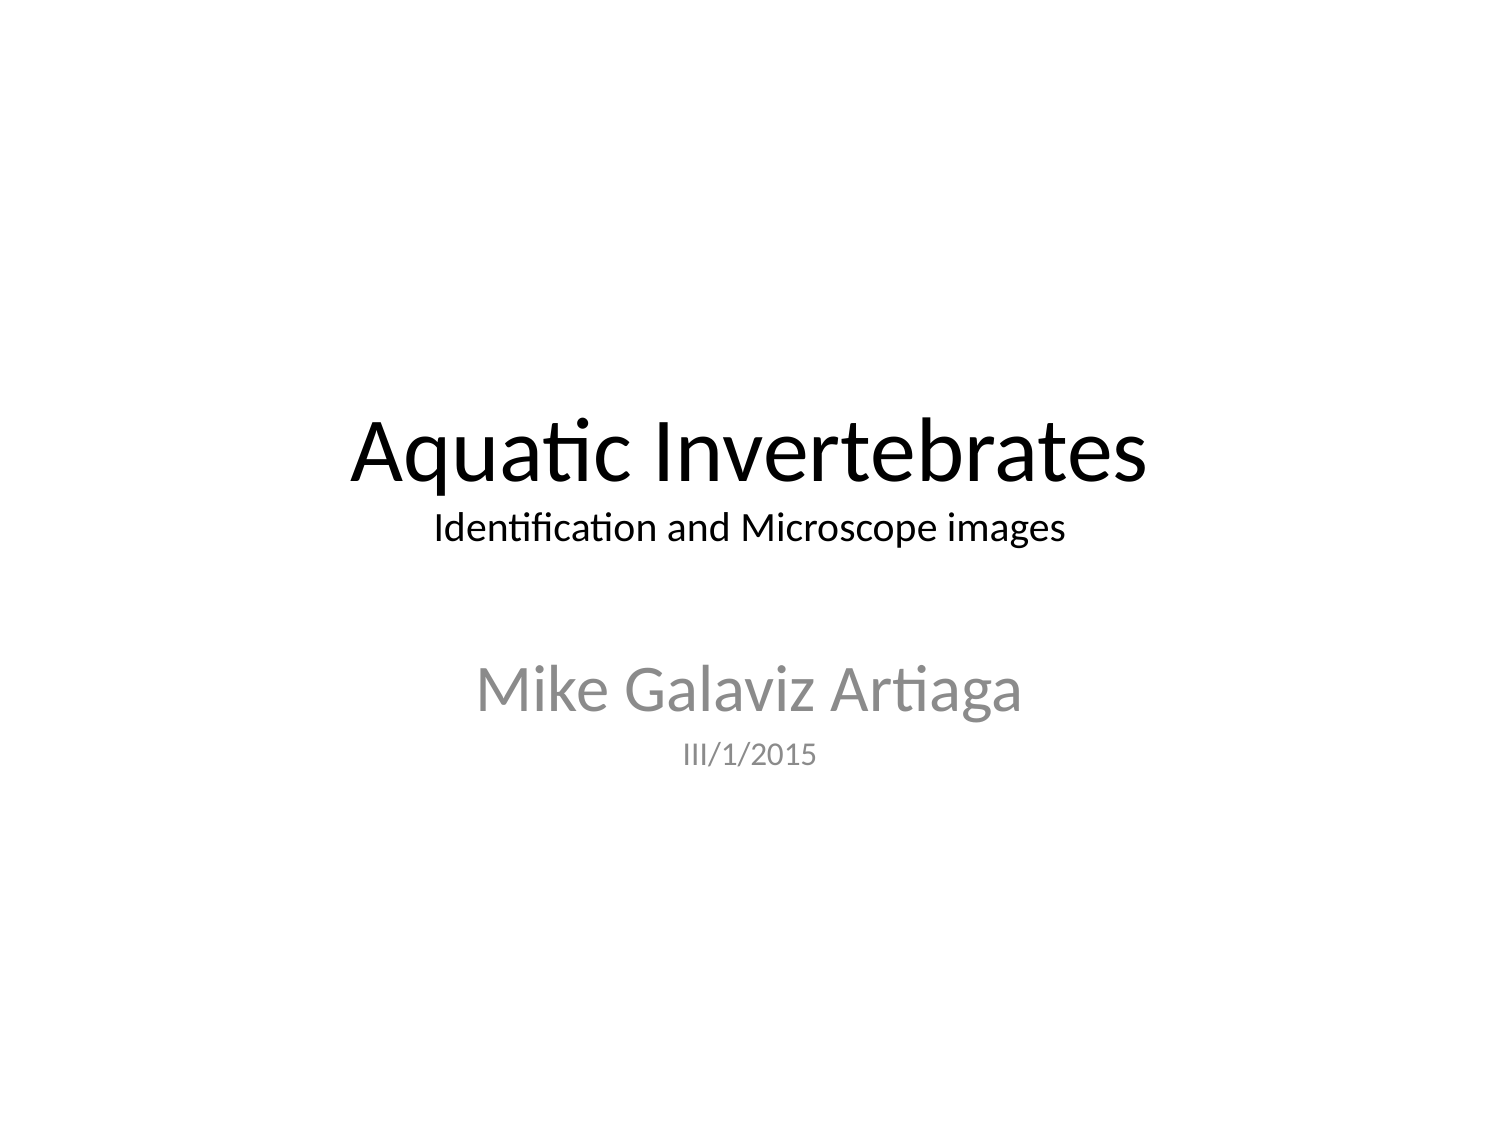

# Aquatic Invertebrates Identification and Microscope images
Mike Galaviz Artiaga
III/1/2015